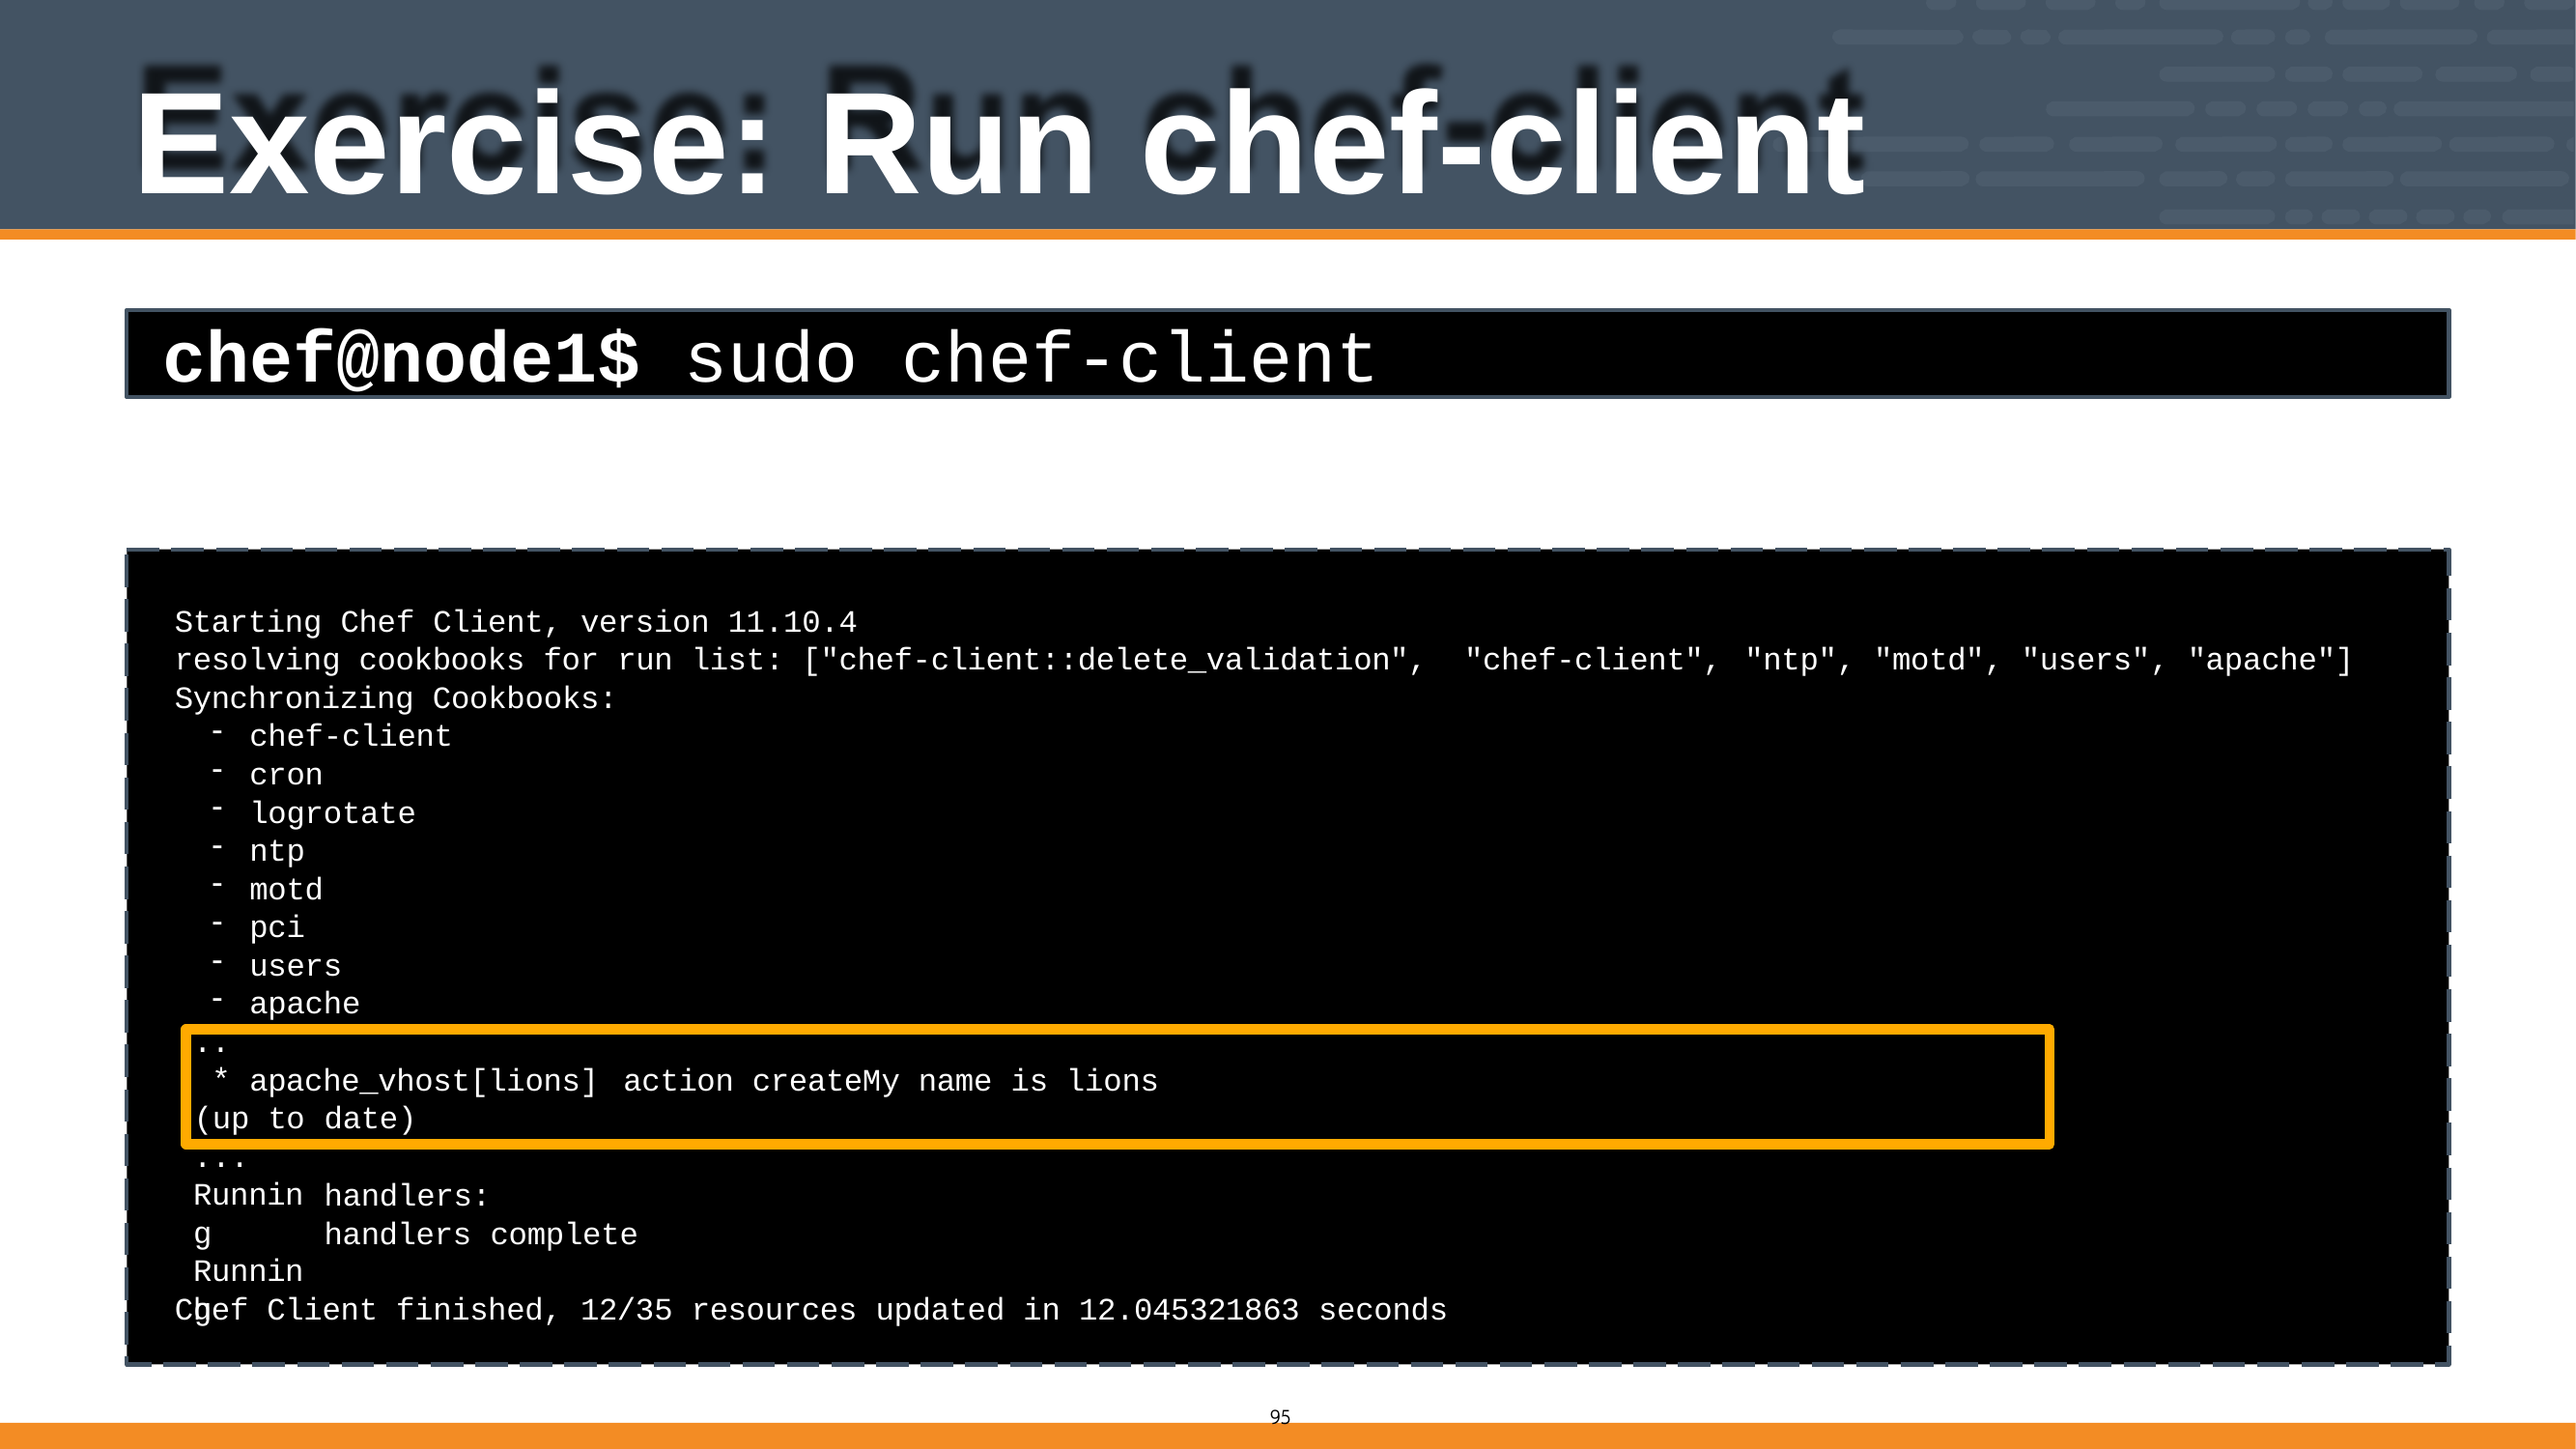

# Exercise: Run chef-client

chef@node1$ sudo chef-client

Starting Chef Client, version 11.10.4
resolving cookbooks for run list: ["chef-client::delete_validation", Synchronizing Cookbooks:
"chef-client",
"ntp", "motd", "users", "apache"]
chef-client
cron
logrotate
ntp
motd
pci
users
apache
...
*

apache_vhost[lions]
action createMy name is lions
(up to
...
Running Running
date)
handlers: handlers complete
Chef Client finished, 12/35 resources updated in 12.045321863 seconds
95